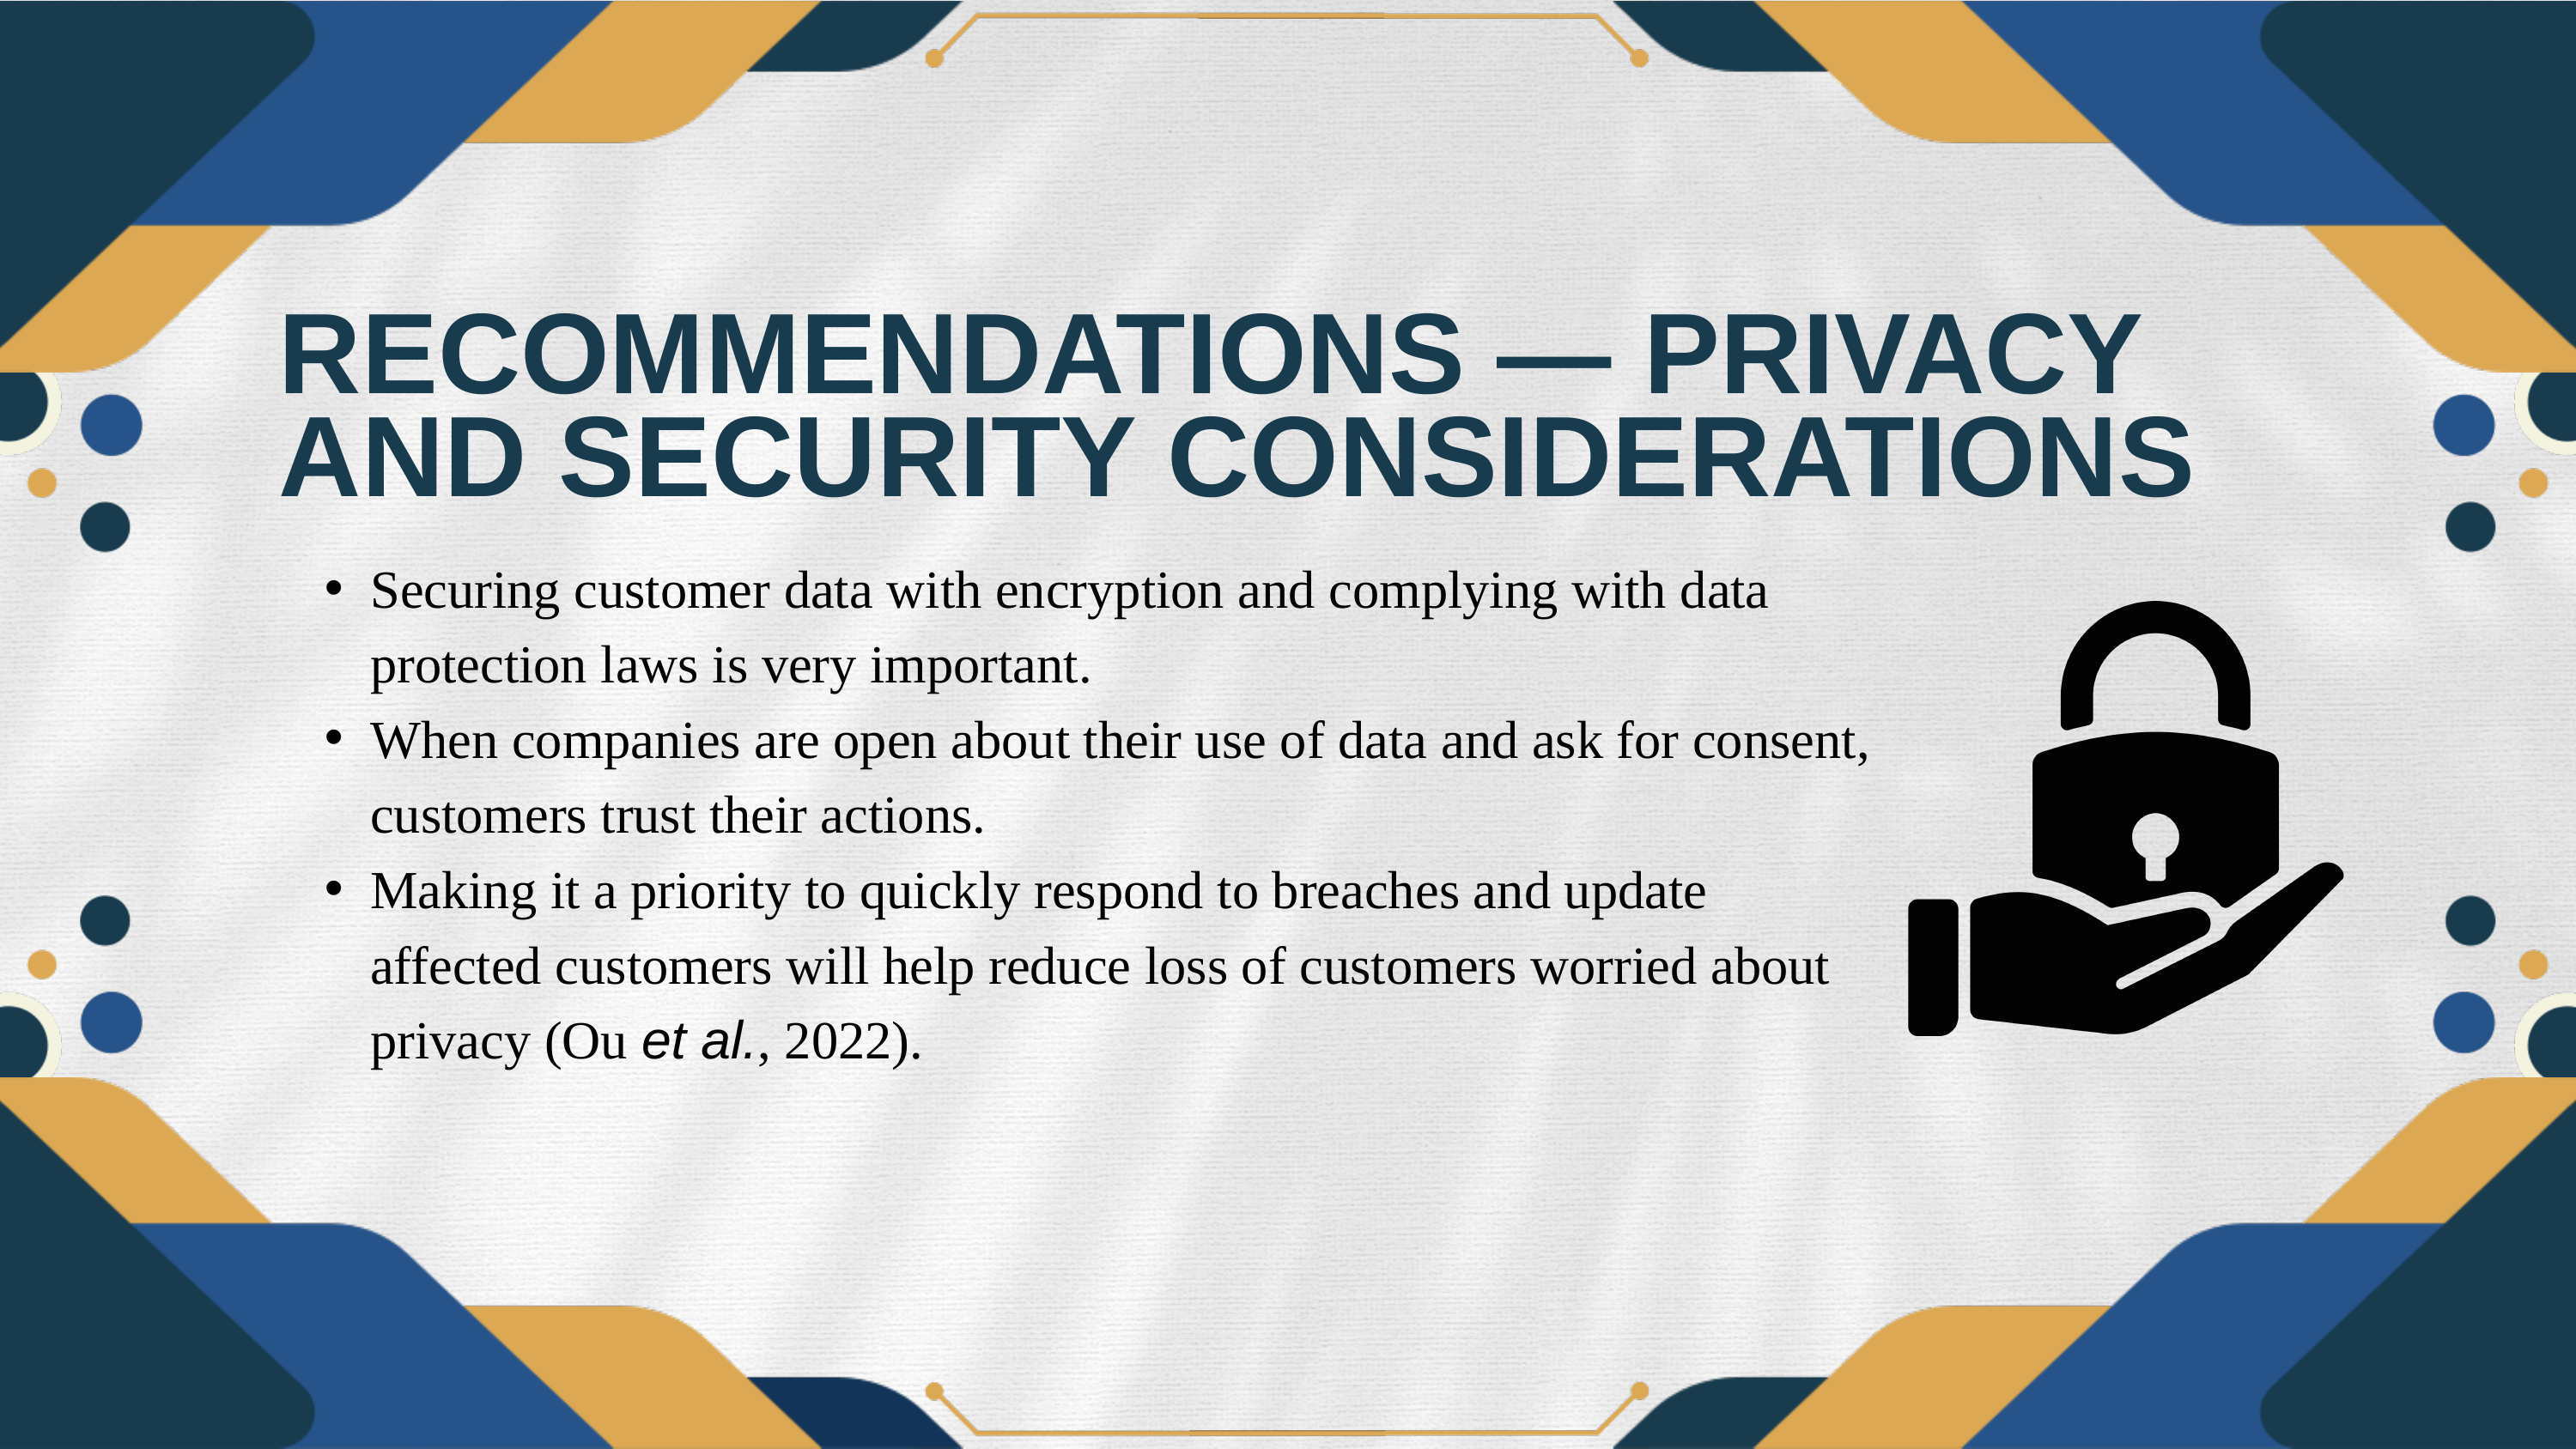

RECOMMENDATIONS — PRIVACY AND SECURITY CONSIDERATIONS
Securing customer data with encryption and complying with data protection laws is very important.
When companies are open about their use of data and ask for consent, customers trust their actions.
Making it a priority to quickly respond to breaches and update affected customers will help reduce loss of customers worried about privacy (Ou et al., 2022).